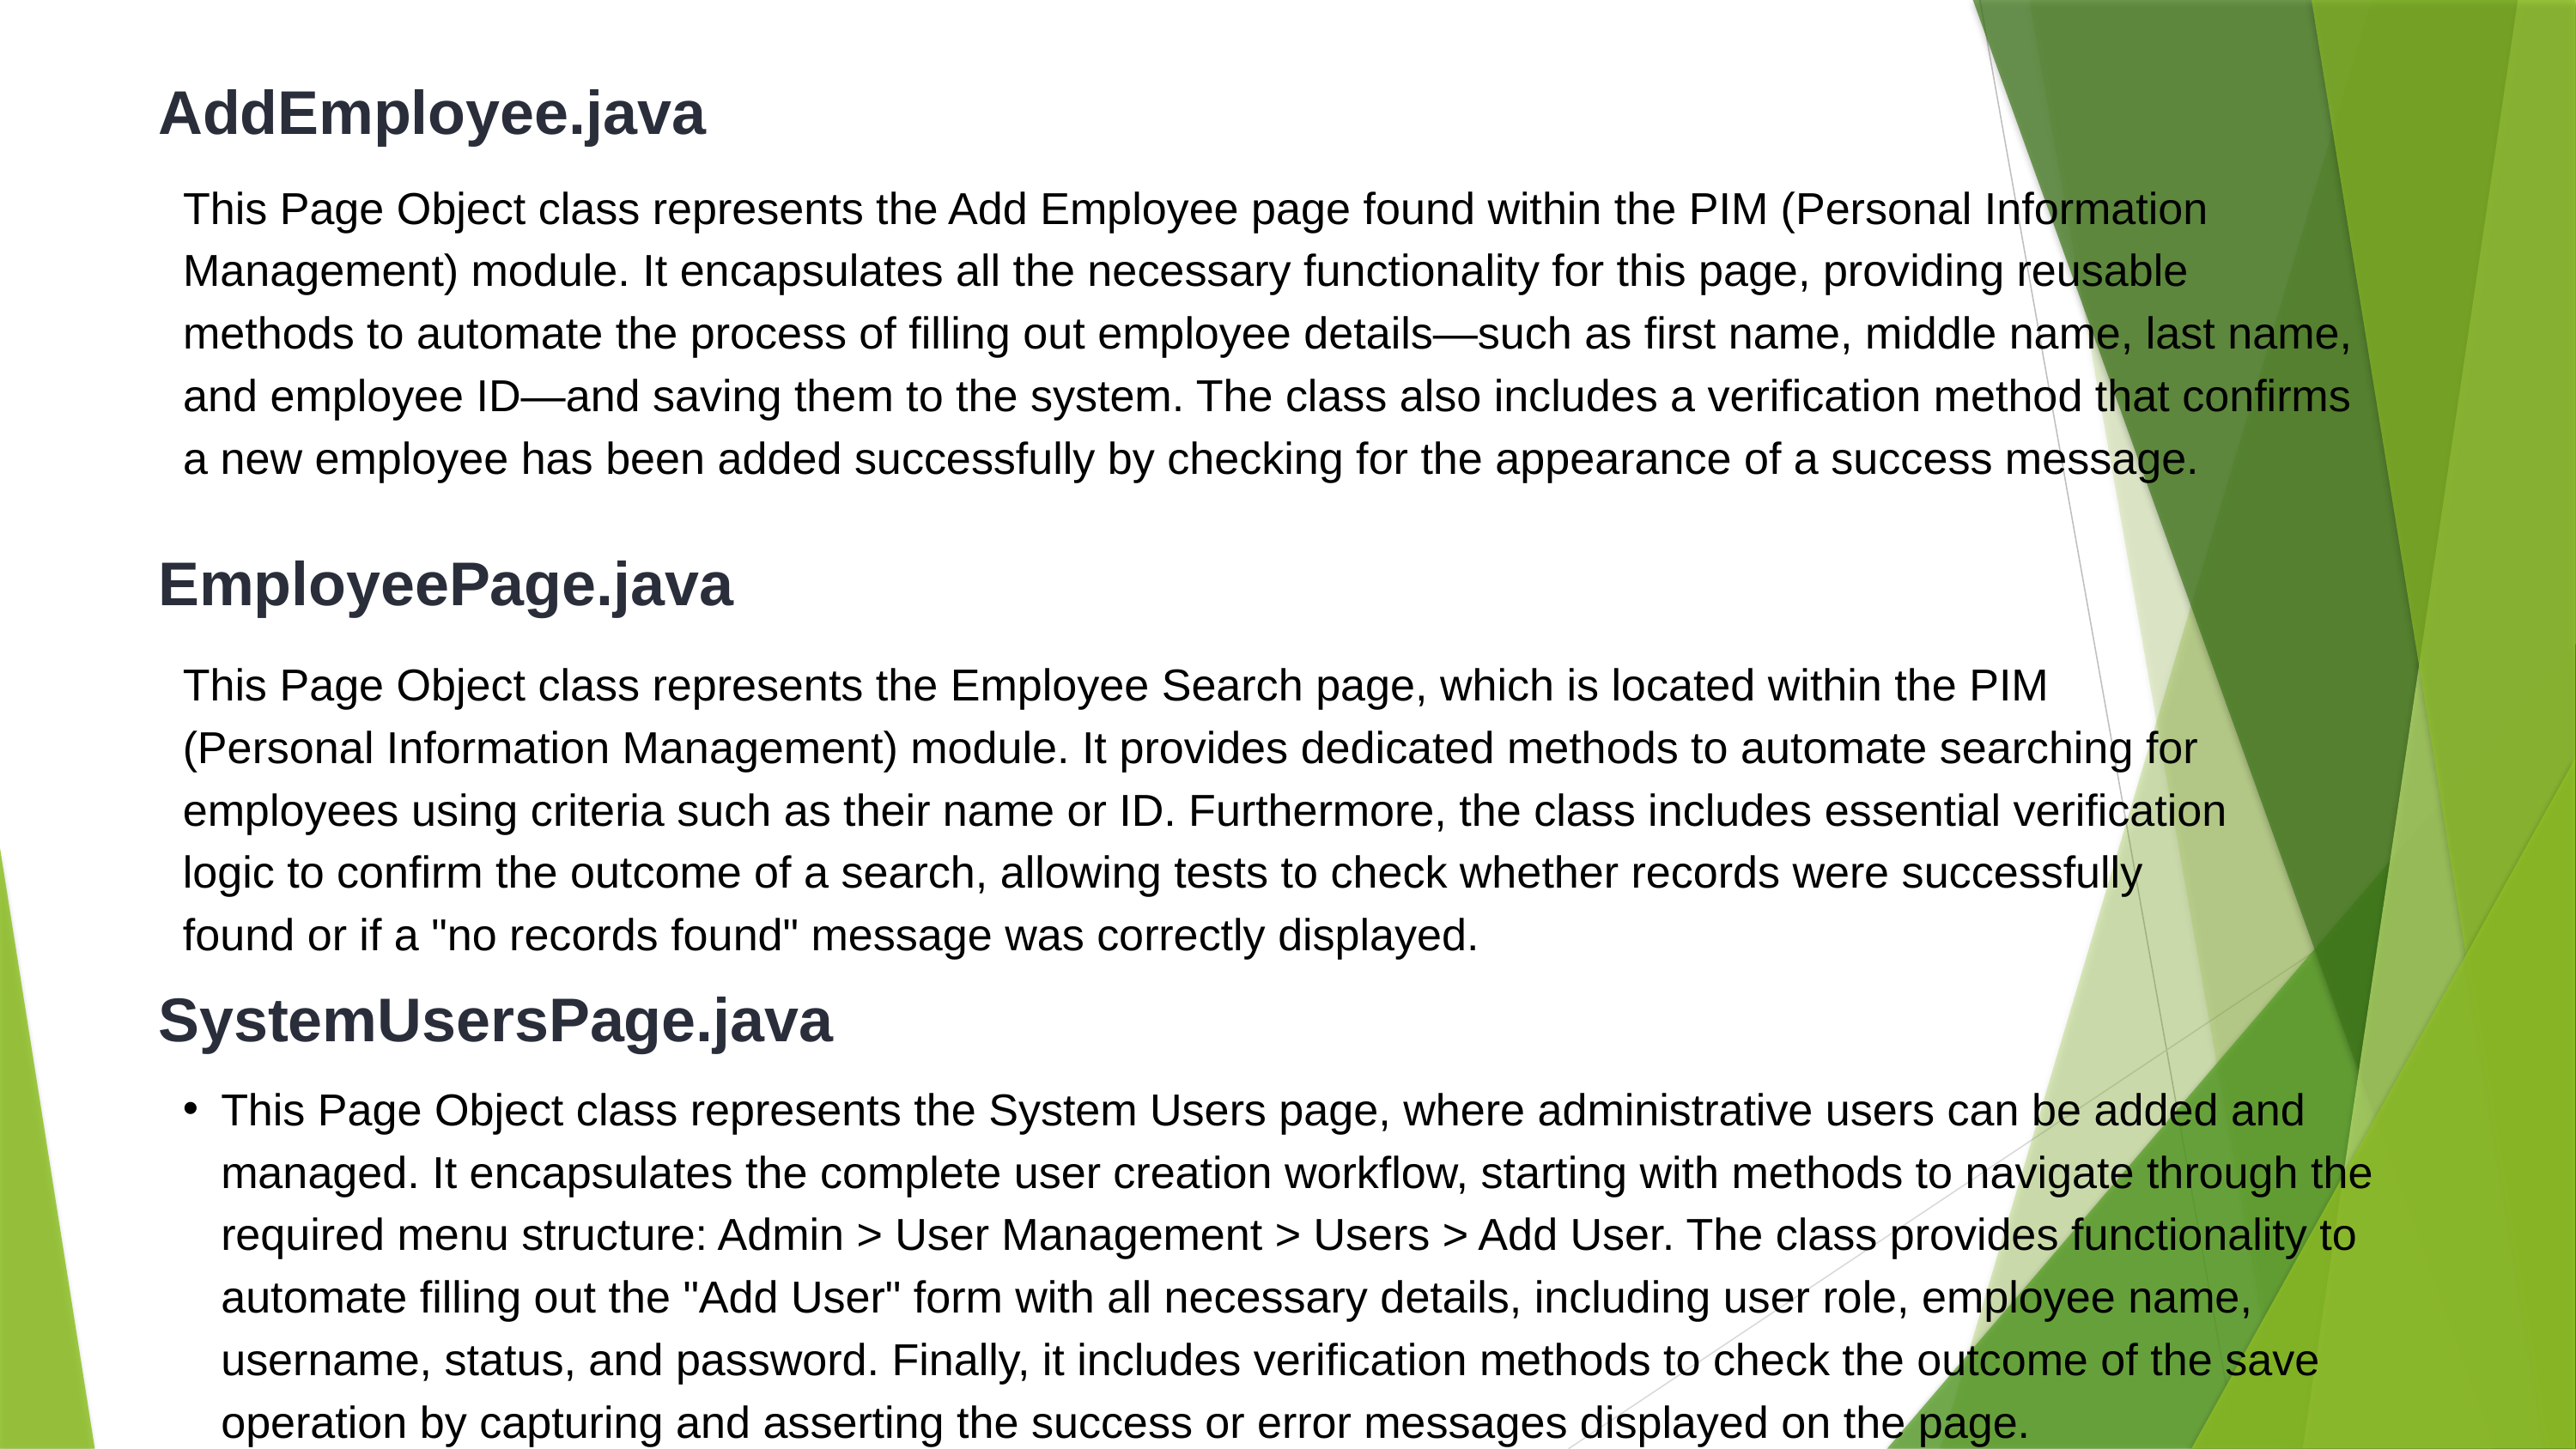

AddEmployee.java

This Page Object class represents the Add Employee page found within the PIM (Personal Information Management) module. It encapsulates all the necessary functionality for this page, providing reusable methods to automate the process of filling out employee details—such as first name, middle name, last name, and employee ID—and saving them to the system. The class also includes a verification method that confirms a new employee has been added successfully by checking for the appearance of a success message.
EmployeePage.java

This Page Object class represents the Employee Search page, which is located within the PIM (Personal Information Management) module. It provides dedicated methods to automate searching for employees using criteria such as their name or ID. Furthermore, the class includes essential verification logic to confirm the outcome of a search, allowing tests to check whether records were successfully found or if a "no records found" message was correctly displayed.
SystemUsersPage.java

This Page Object class represents the System Users page, where administrative users can be added and managed. It encapsulates the complete user creation workflow, starting with methods to navigate through the required menu structure: Admin > User Management > Users > Add User. The class provides functionality to automate filling out the "Add User" form with all necessary details, including user role, employee name, username, status, and password. Finally, it includes verification methods to check the outcome of the save operation by capturing and asserting the success or error messages displayed on the page.